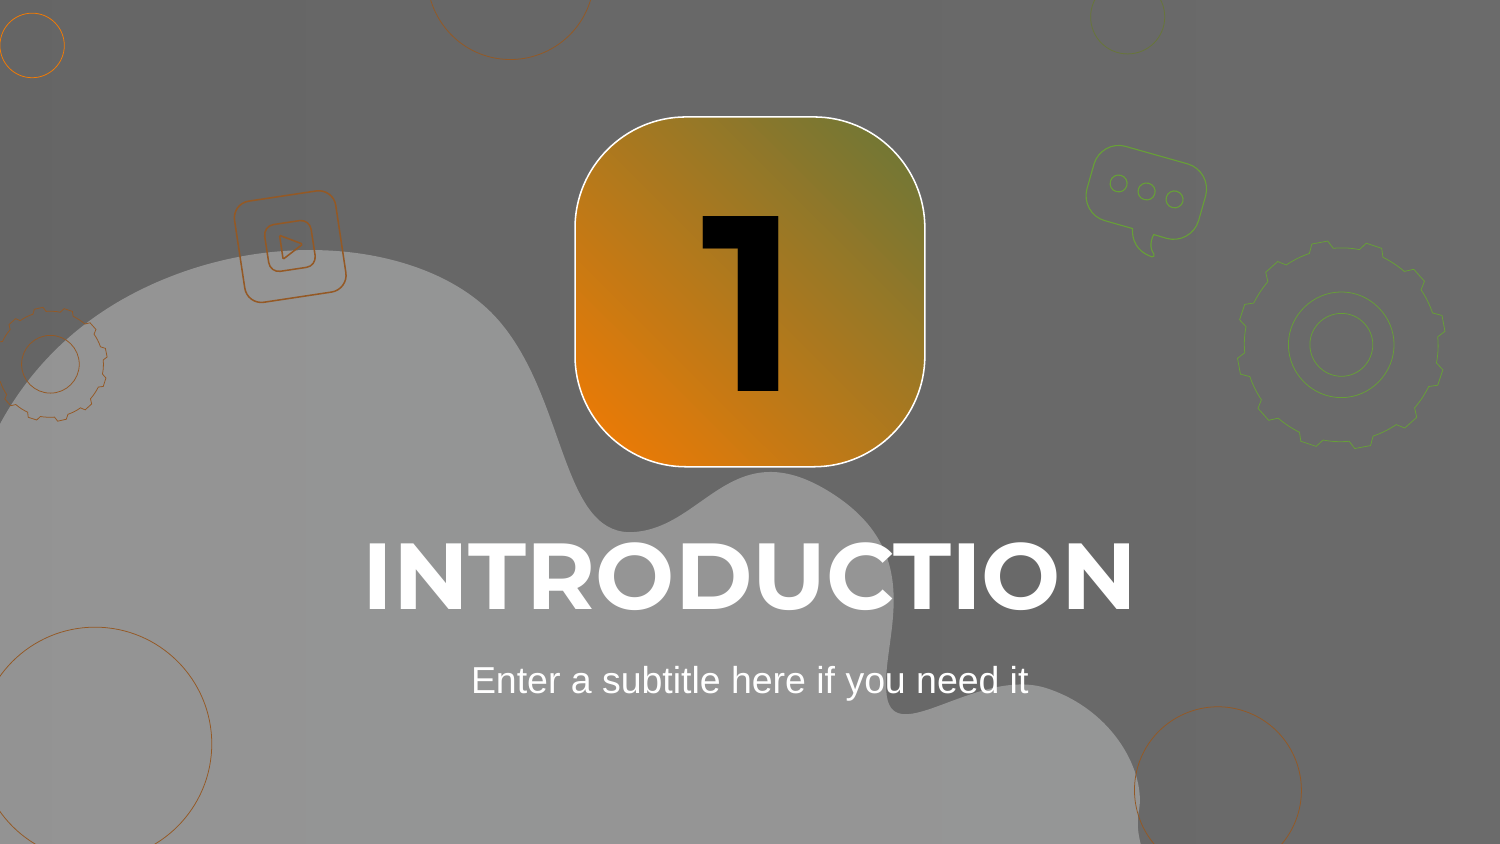

1

# INTRODUCTION
Enter a subtitle here if you need it